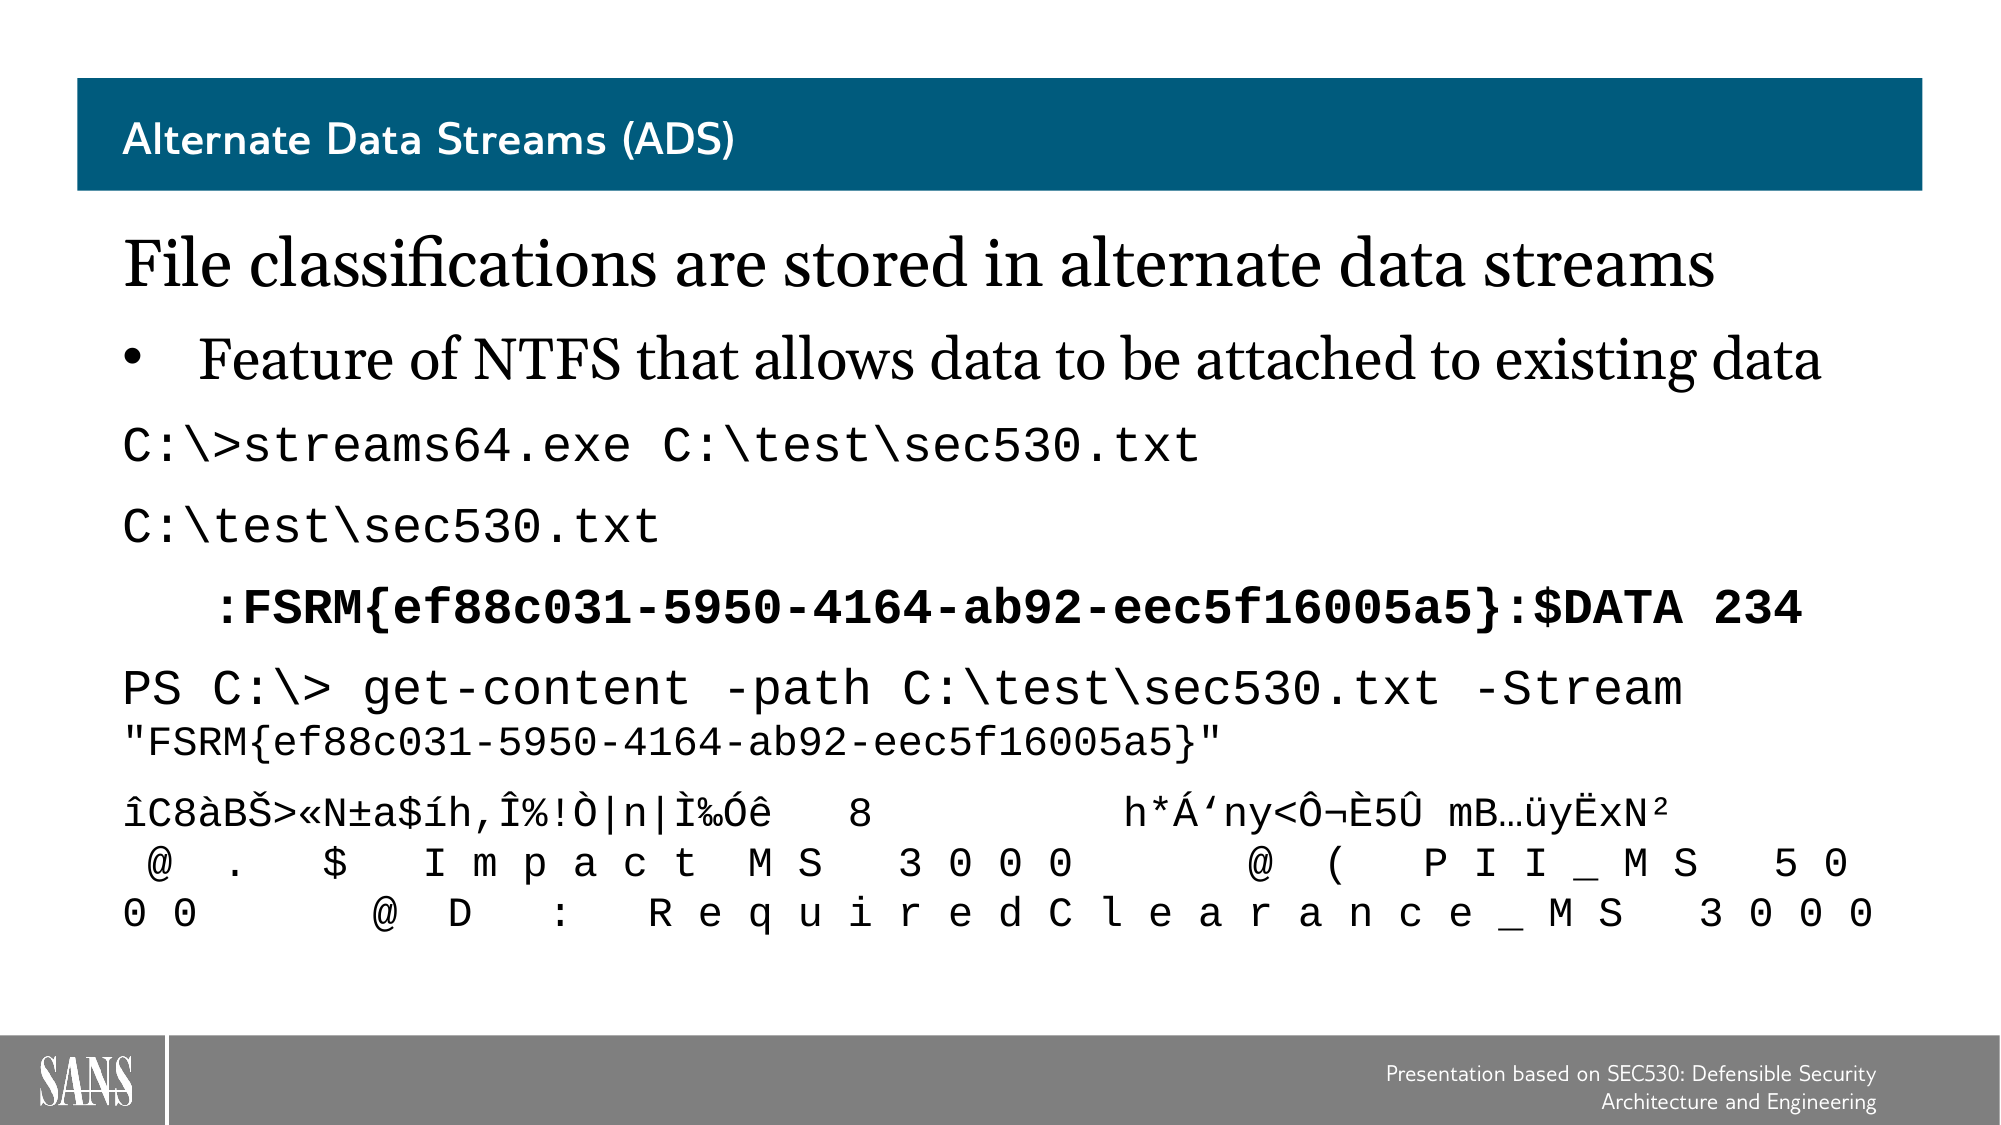

# Alternate Data Streams (ADS)
File classifications are stored in alternate data streams
Feature of NTFS that allows data to be attached to existing data
C:\>streams64.exe C:\test\sec530.txt
C:\test\sec530.txt
   :FSRM{ef88c031-5950-4164-ab92-eec5f16005a5}:$DATA 234
PS C:\> get-content -path C:\test\sec530.txt -Stream "FSRM{ef88c031-5950-4164-ab92-eec5f16005a5}"
îC8àBŠ>«N±a$íh,Î%!Ò|n|Ì‰Óê   8          h*Á‘ny<Ô¬È5Û mB…üyËxN²          @  .   $   I m p a c t  M S   3 0 0 0       @  (   P I I _ M S   5 0 0 0       @  D   :   R e q u i r e d C l e a r a n c e _ M S   3 0 0 0